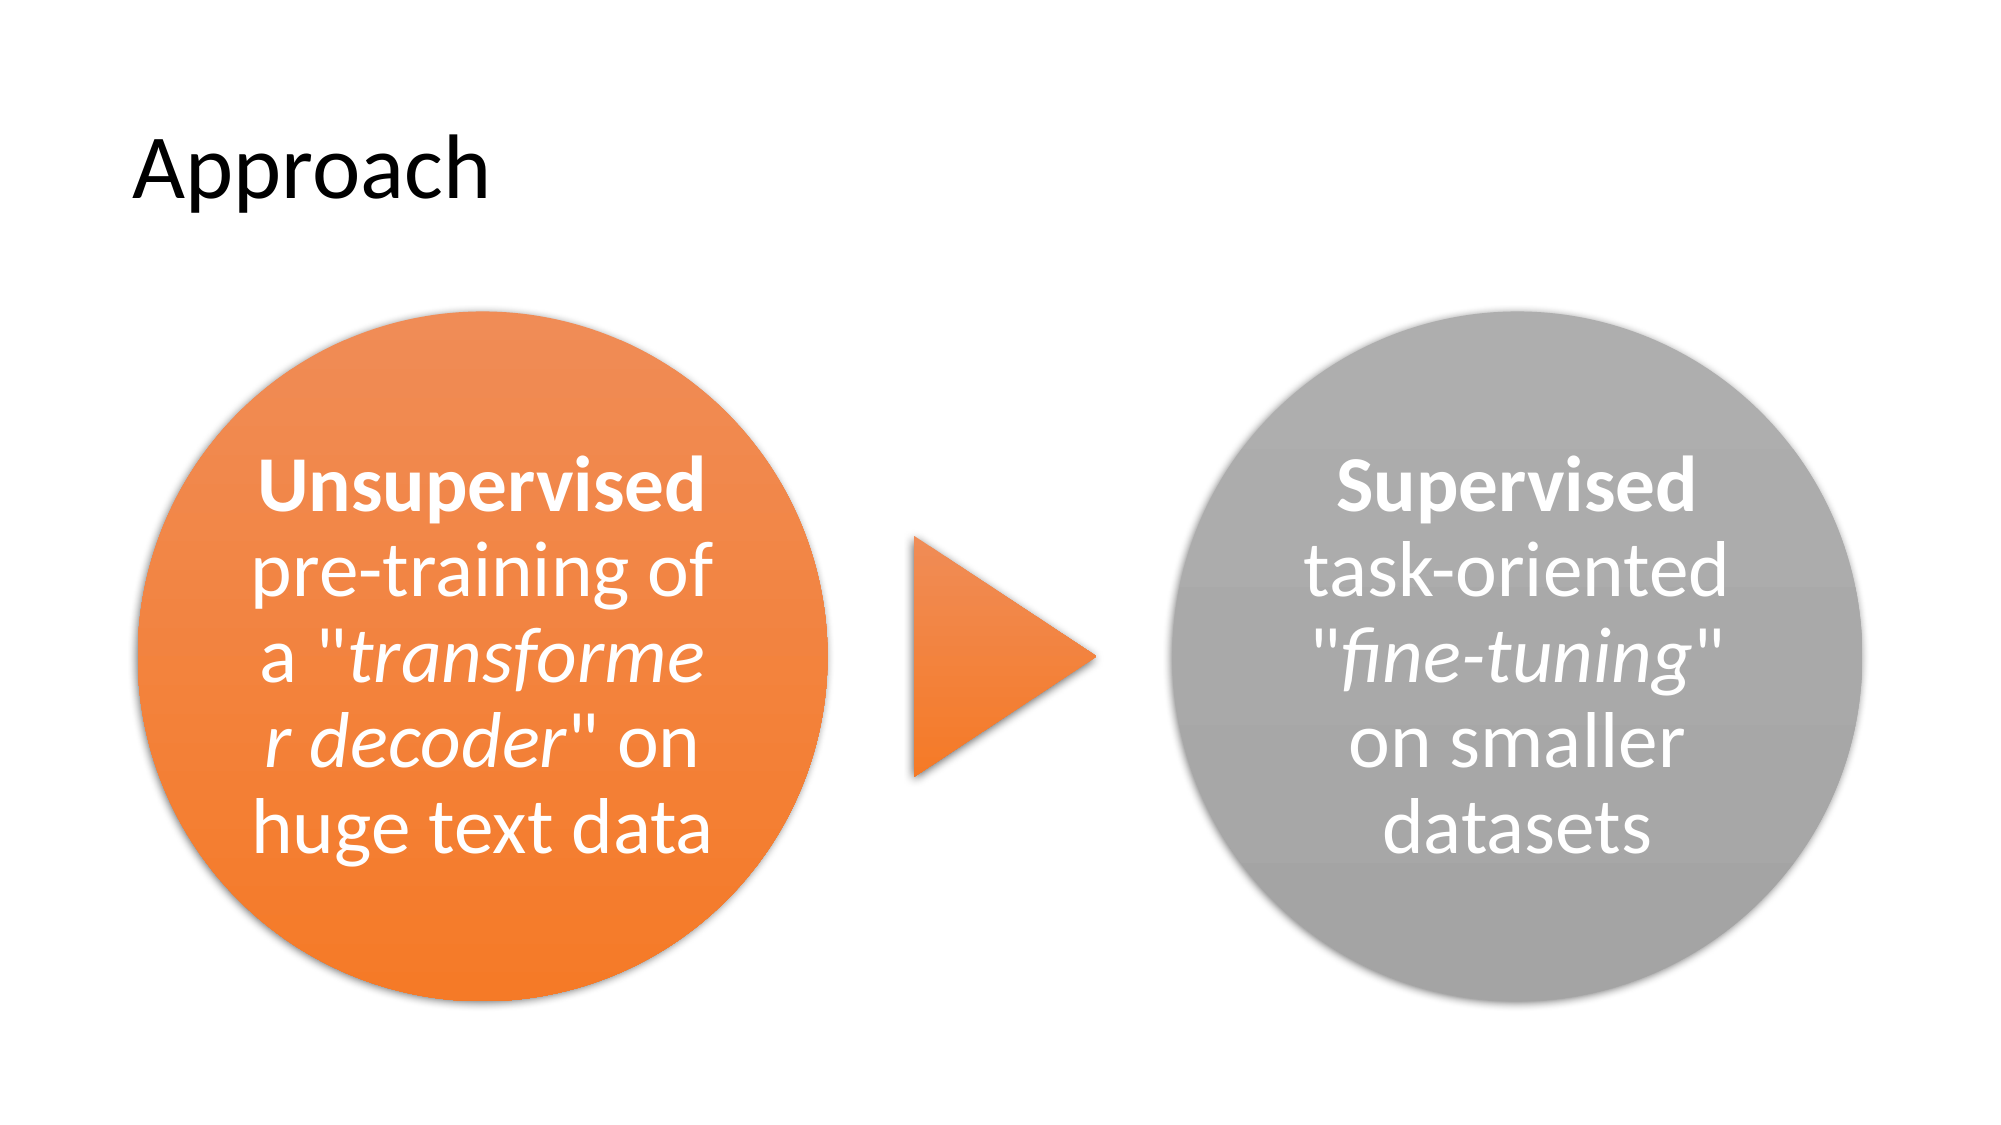

# Approach
Unsupervised pre-training of a "transformer decoder" on huge text data
Supervised task-oriented "fine-tuning" on smaller datasets